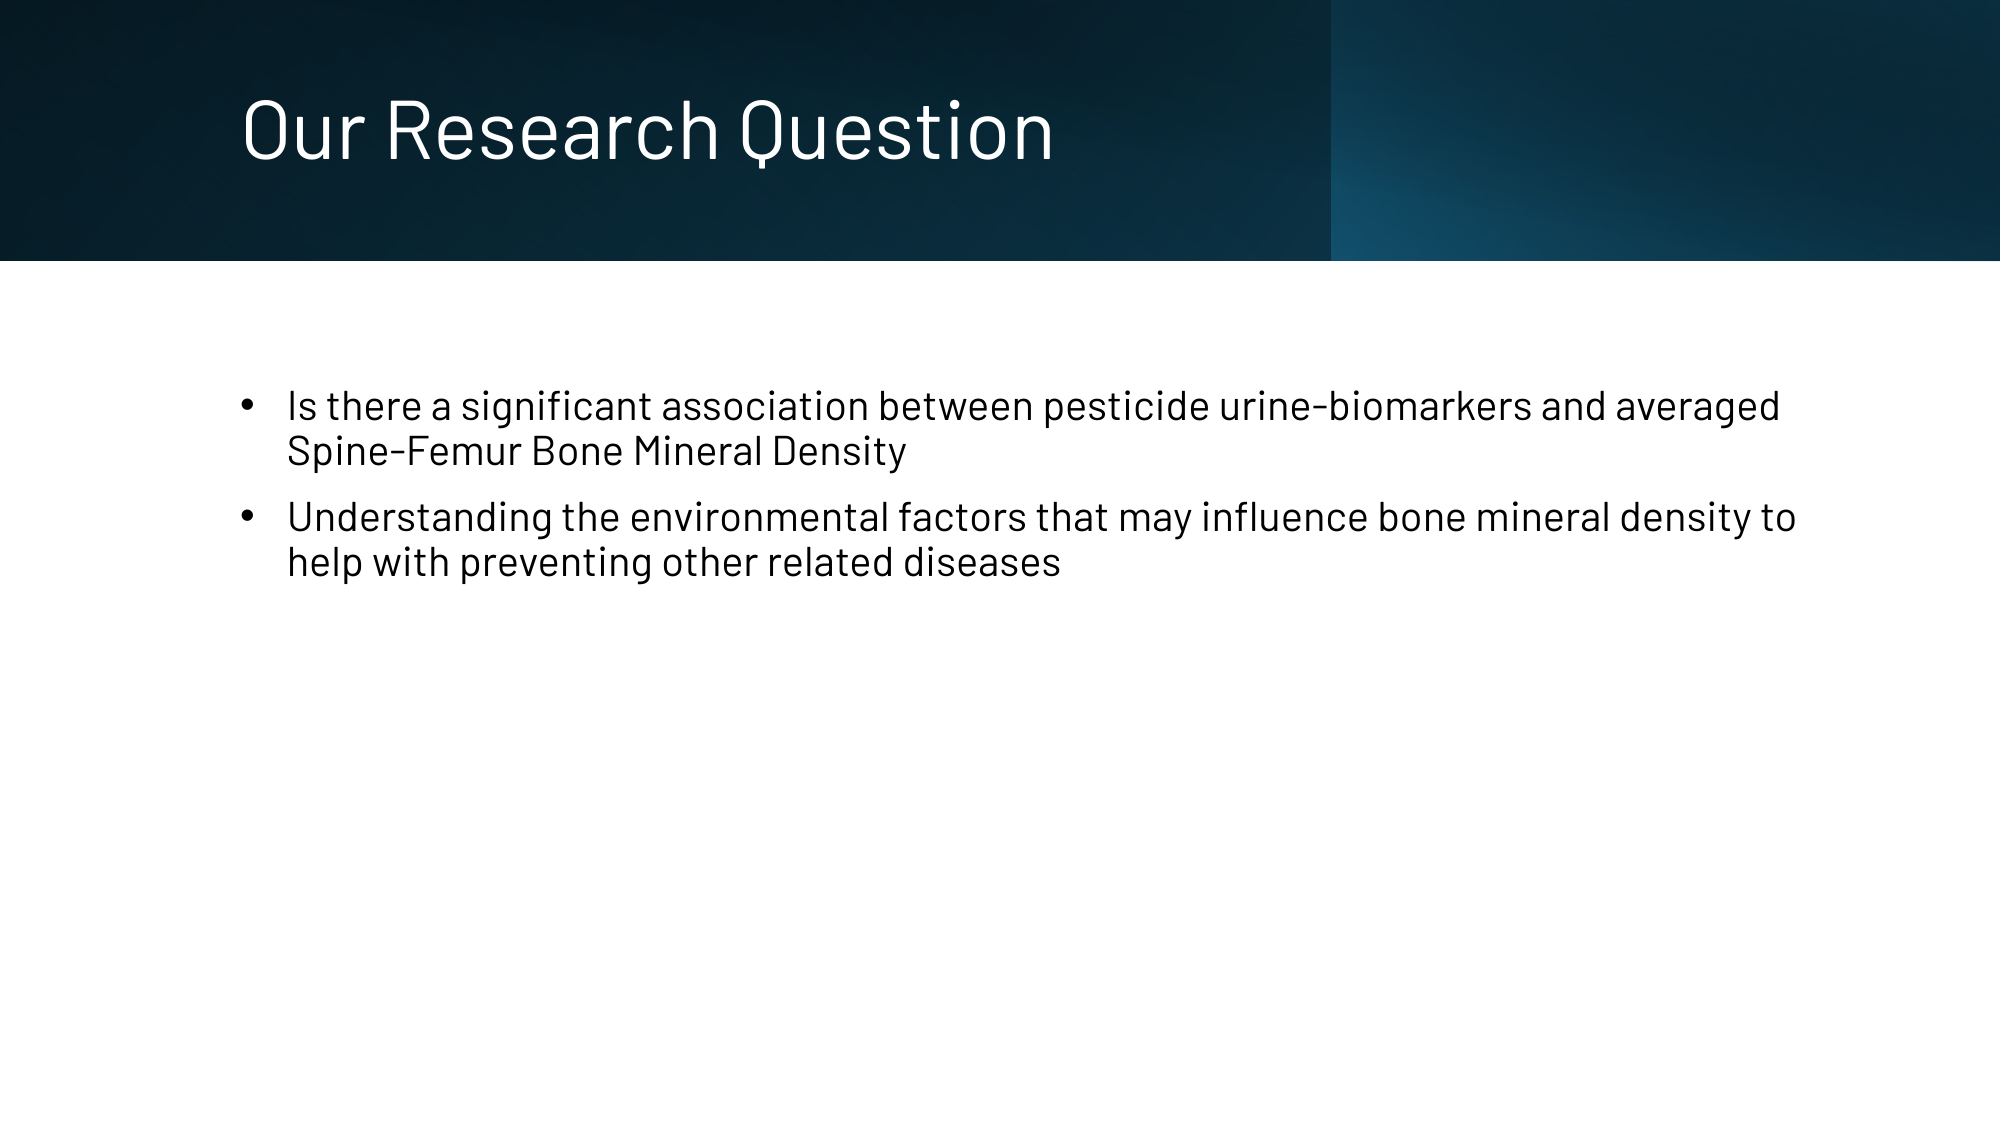

# Our Research Question
Is there a significant association between pesticide urine-biomarkers and averaged Spine-Femur Bone Mineral Density
Understanding the environmental factors that may influence bone mineral density to help with preventing other related diseases